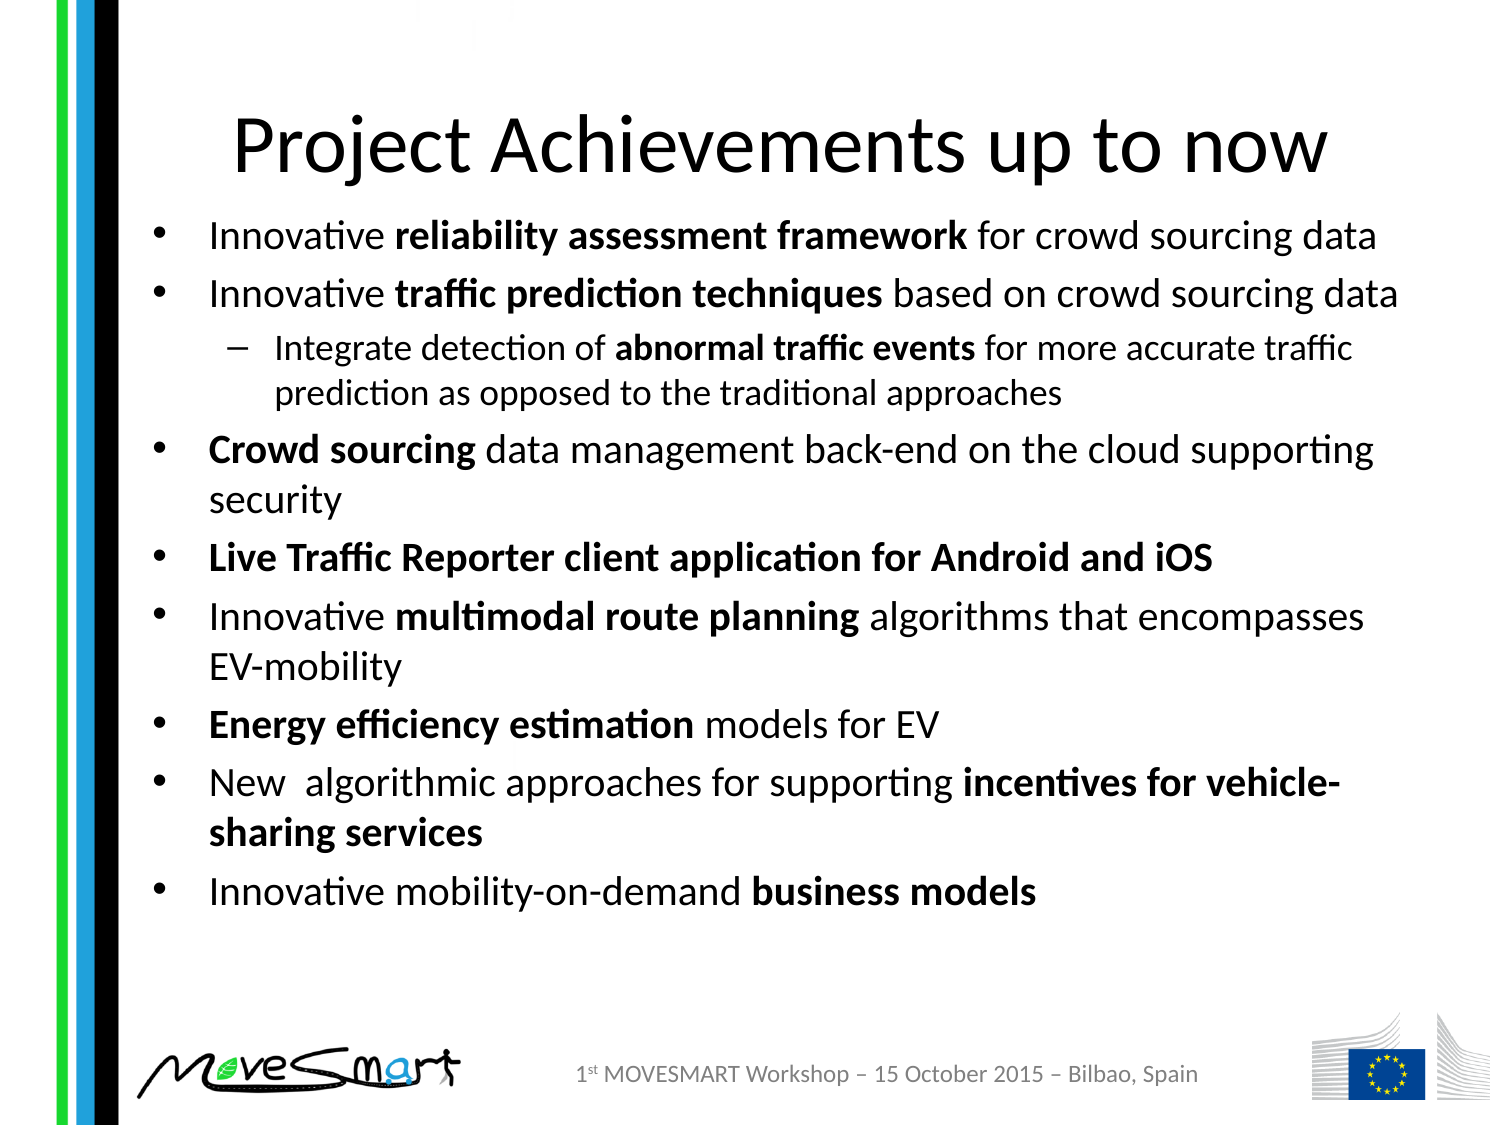

# Project Achievements up to now
Innovative reliability assessment framework for crowd sourcing data
Innovative traffic prediction techniques based on crowd sourcing data
Integrate detection of abnormal traffic events for more accurate traffic prediction as opposed to the traditional approaches
Crowd sourcing data management back-end on the cloud supporting security
Live Traffic Reporter client application for Android and iOS
Innovative multimodal route planning algorithms that encompasses EV-mobility
Energy efficiency estimation models for EV
New  algorithmic approaches for supporting incentives for vehicle-sharing services
Innovative mobility-on-demand business models